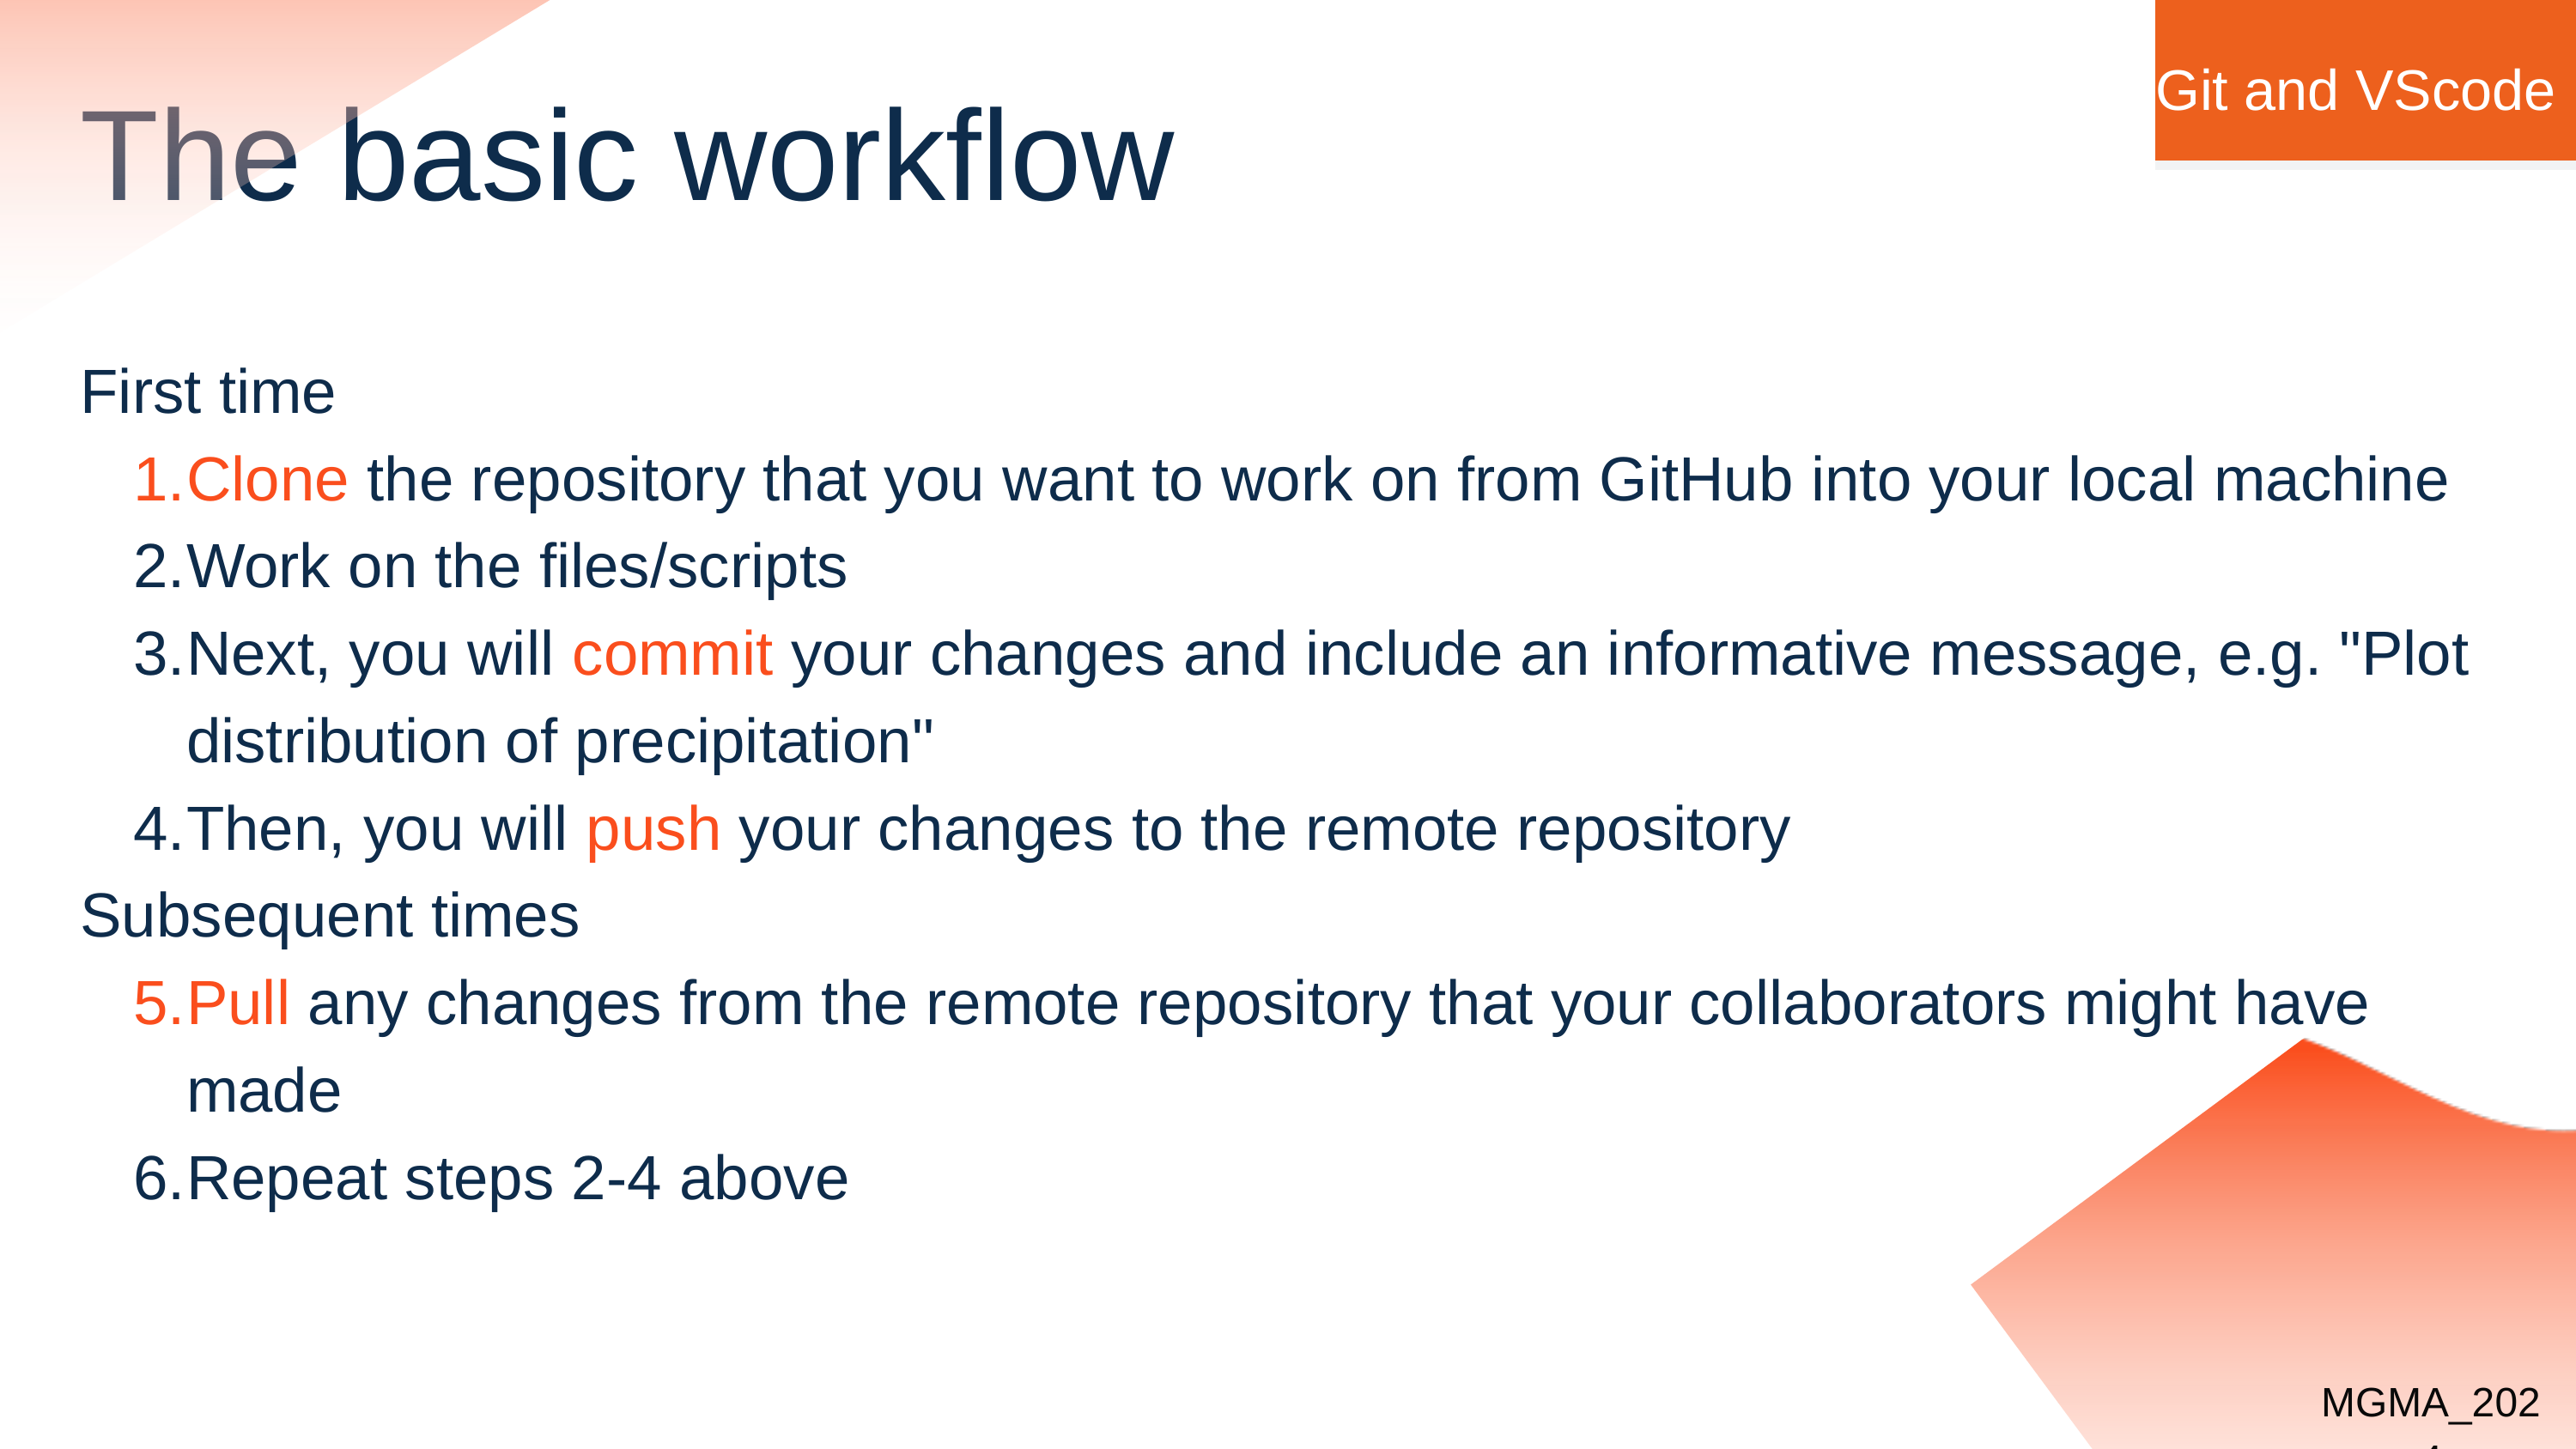

| Git and VScode |
| --- |

The basic workflow
First time
Clone the repository that you want to work on from GitHub into your local machine
Work on the files/scripts
Next, you will commit your changes and include an informative message, e.g. "Plot distribution of precipitation"
Then, you will push your changes to the remote repository
Subsequent times
Pull any changes from the remote repository that your collaborators might have made
Repeat steps 2-4 above

MGMA_2024